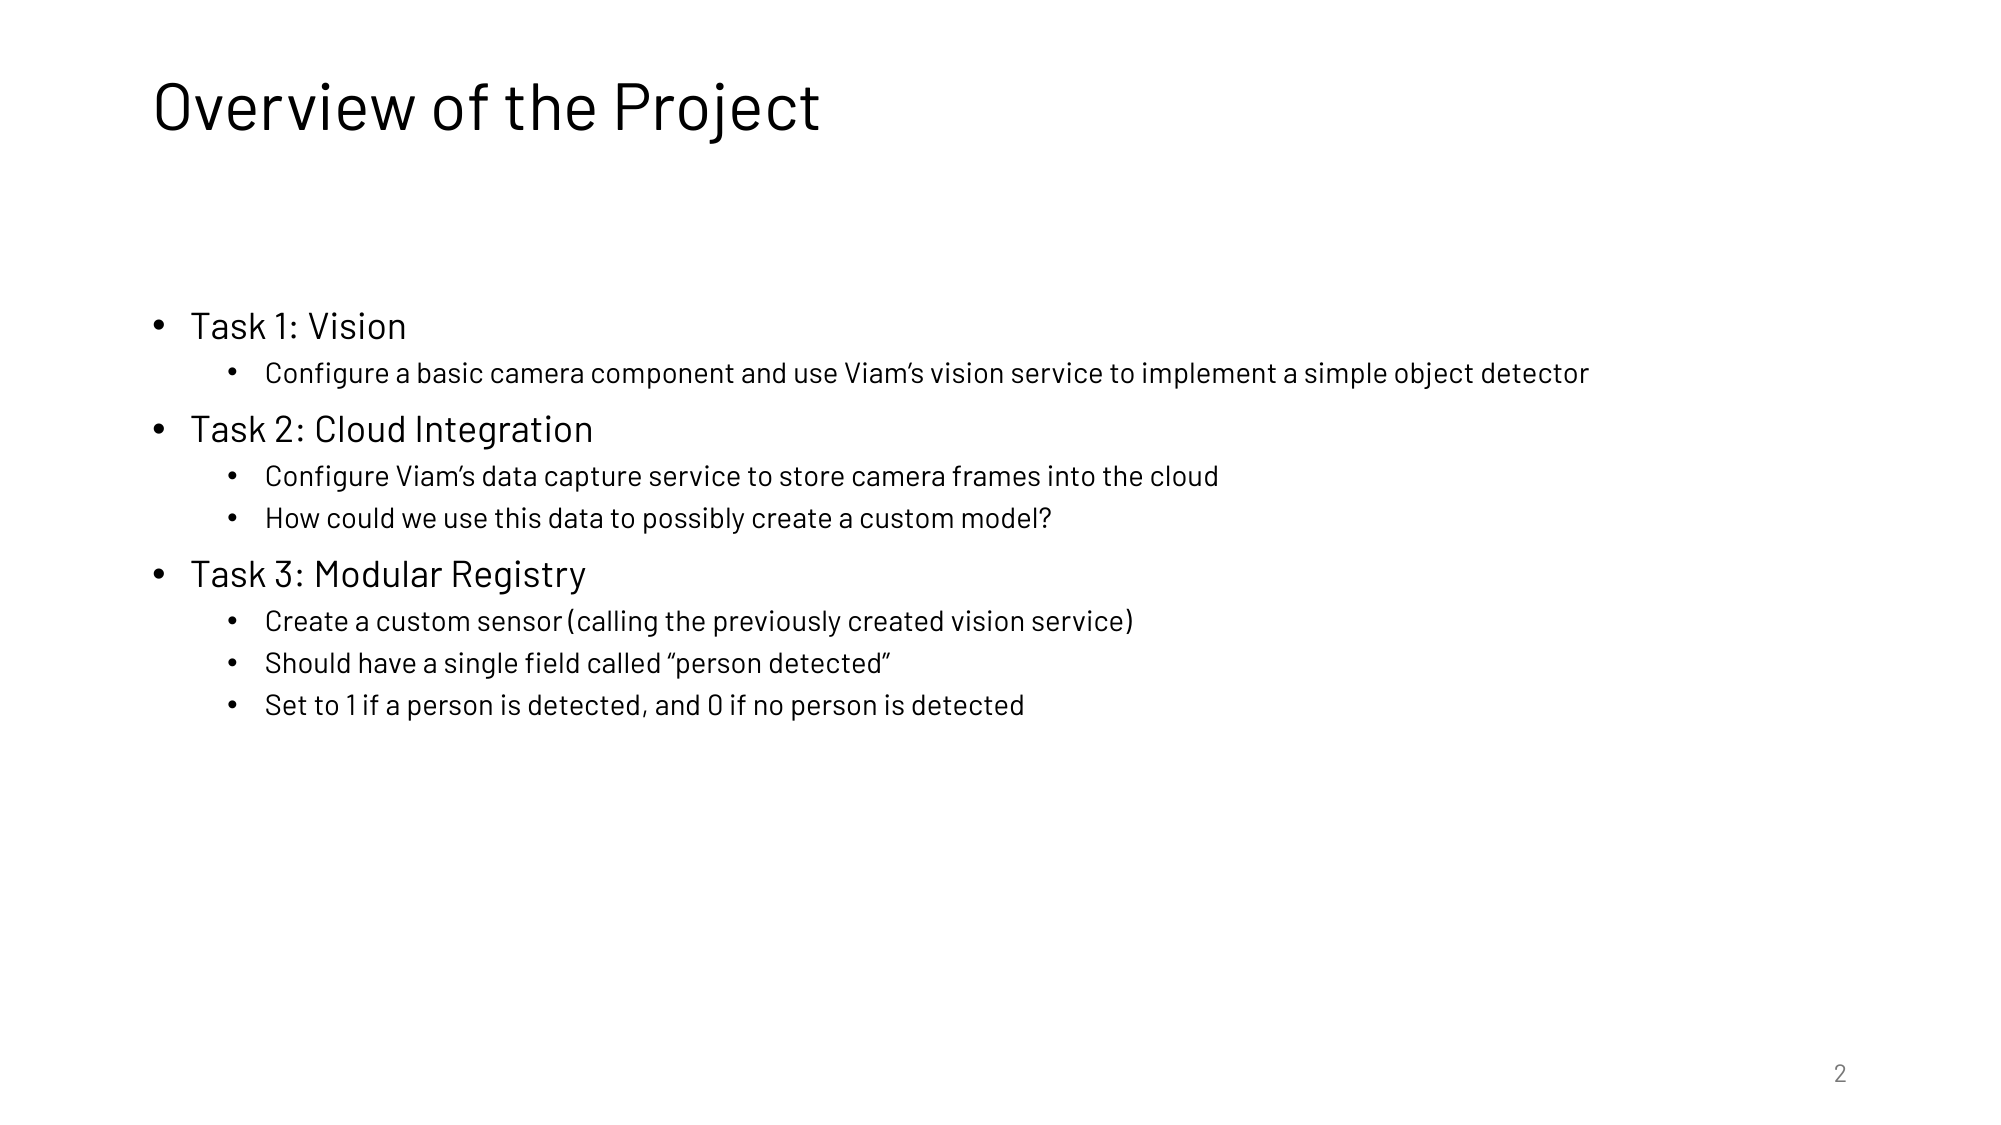

# Overview of the Project
Task 1: Vision
Configure a basic camera component and use Viam’s vision service to implement a simple object detector
Task 2: Cloud Integration
Configure Viam’s data capture service to store camera frames into the cloud
How could we use this data to possibly create a custom model?
Task 3: Modular Registry
Create a custom sensor (calling the previously created vision service)
Should have a single field called “person detected”
Set to 1 if a person is detected, and 0 if no person is detected

2